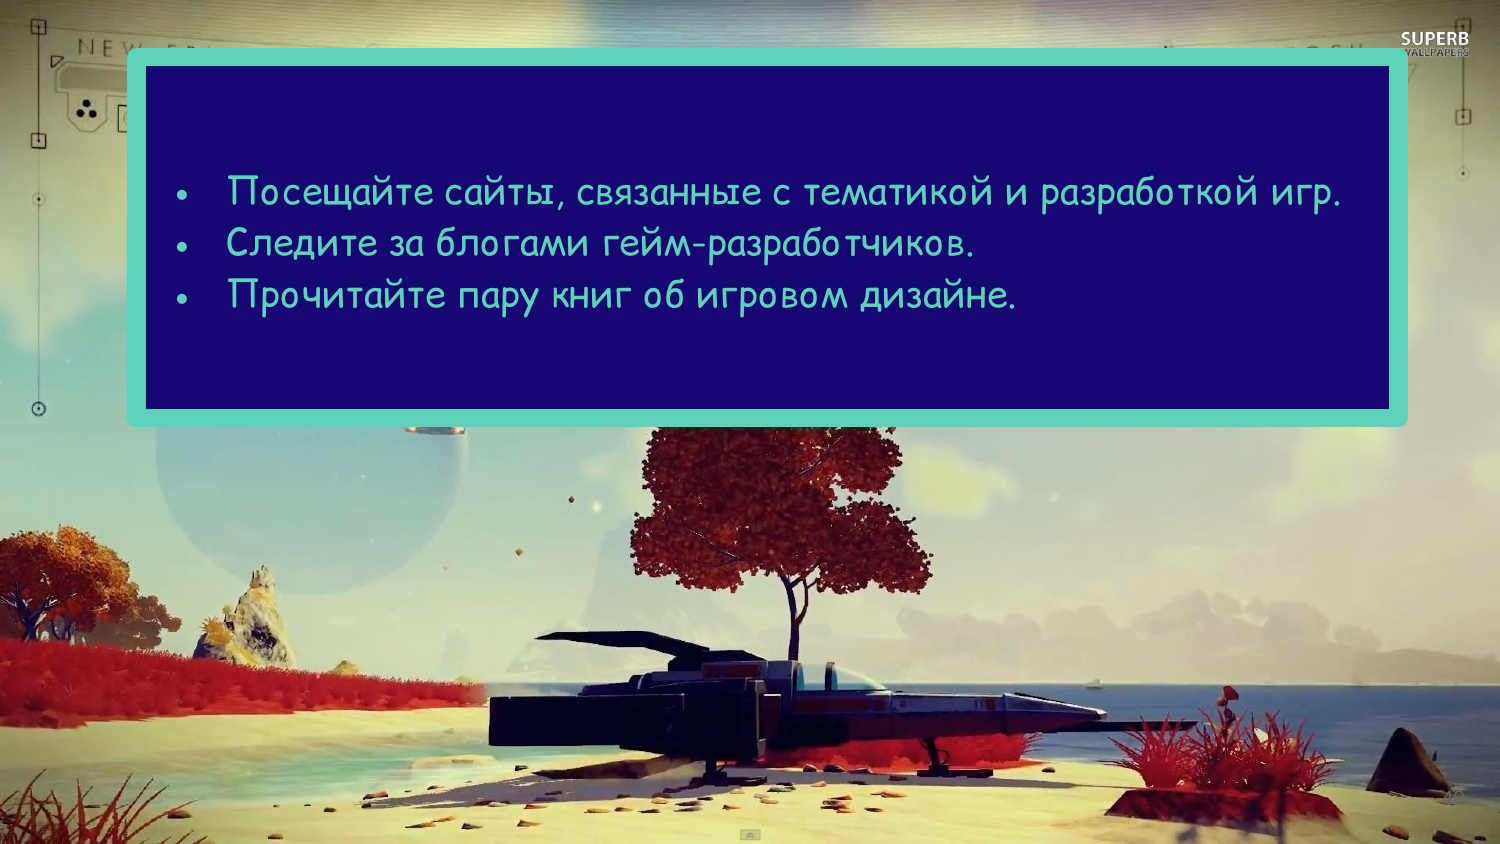

Посещайте сайты, связанные с тематикой и разработкой игр.
Следите за блогами гейм-разработчиков.
Прочитайте пару книг об игровом дизайне.
40